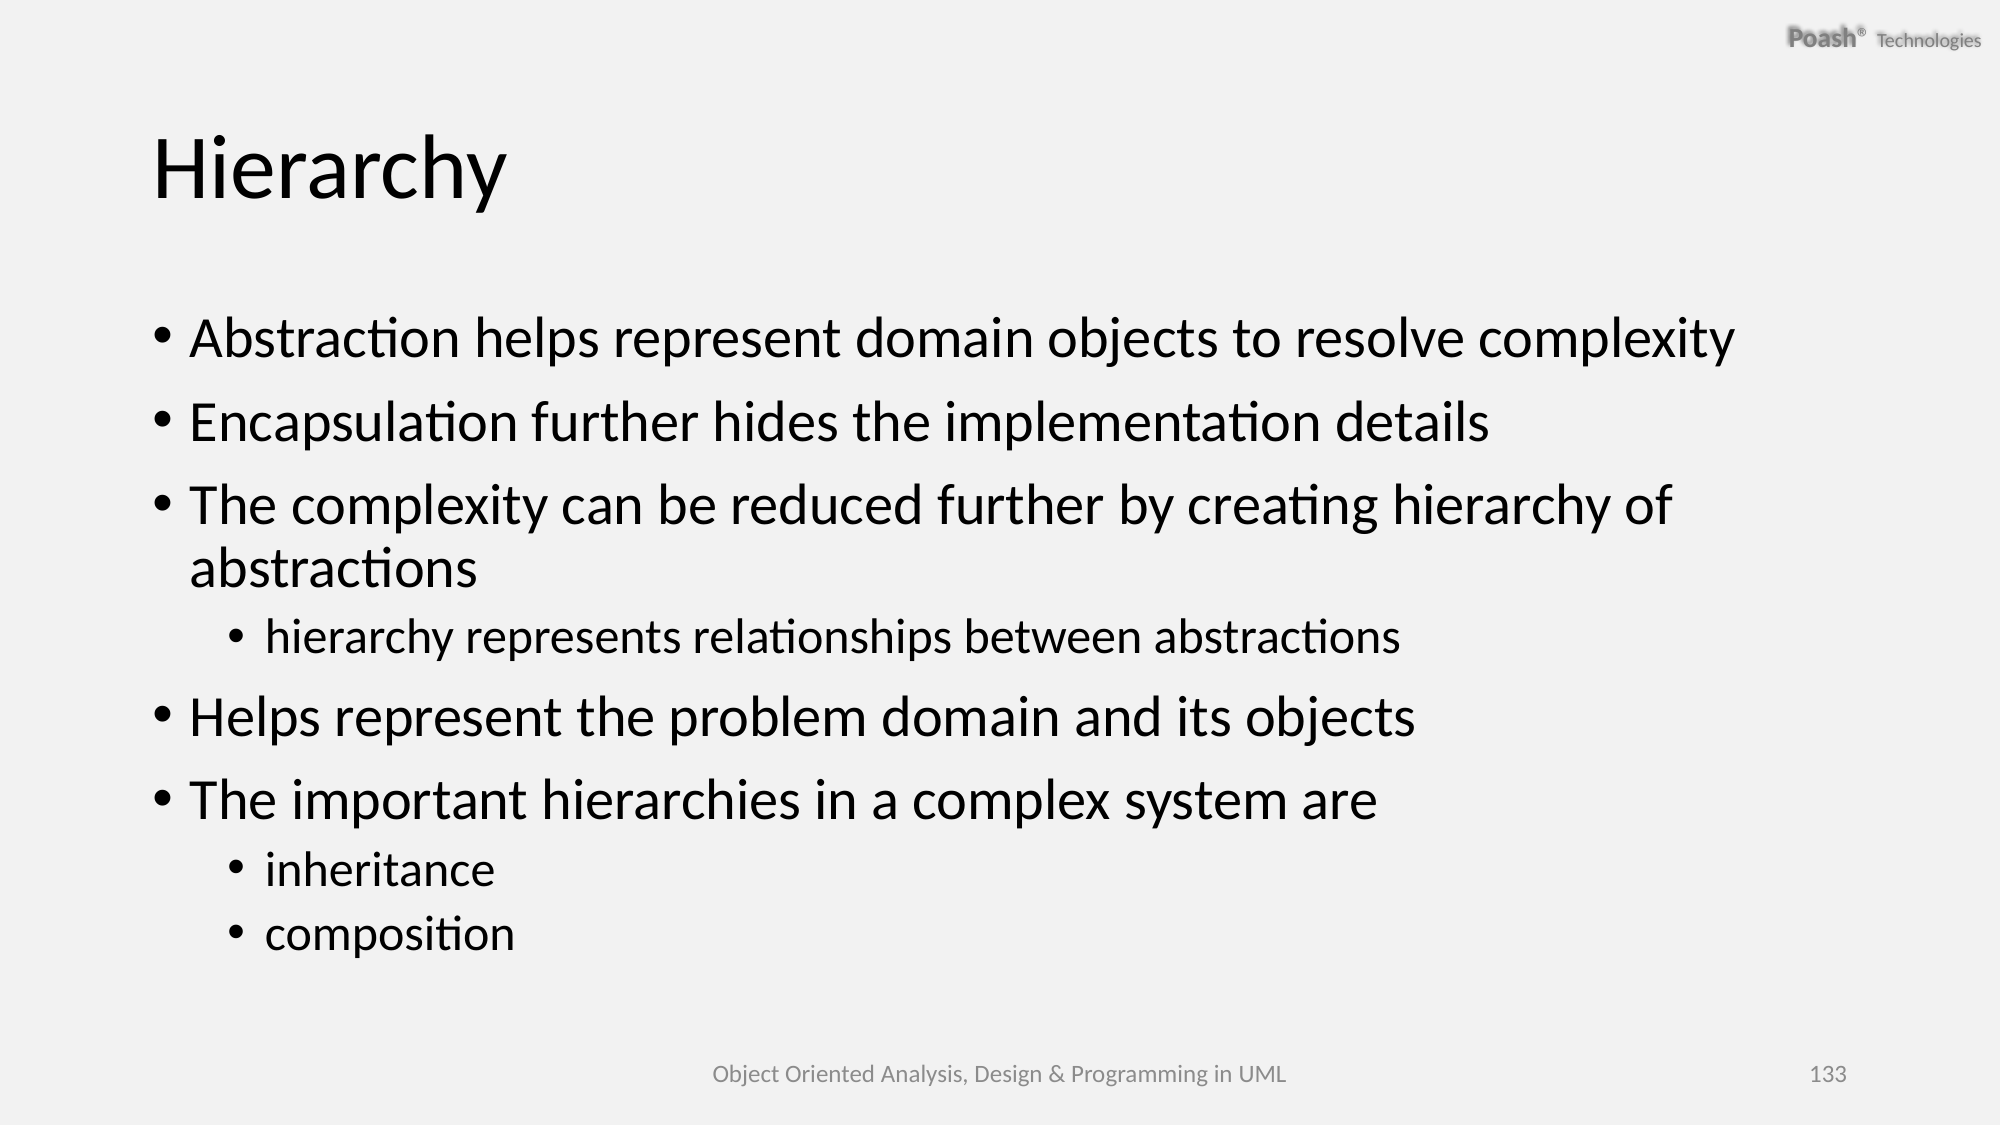

# Hierarchy
Abstraction helps represent domain objects to resolve complexity
Encapsulation further hides the implementation details
The complexity can be reduced further by creating hierarchy of abstractions
hierarchy represents relationships between abstractions
Helps represent the problem domain and its objects
The important hierarchies in a complex system are
inheritance
composition
Object Oriented Analysis, Design & Programming in UML
133